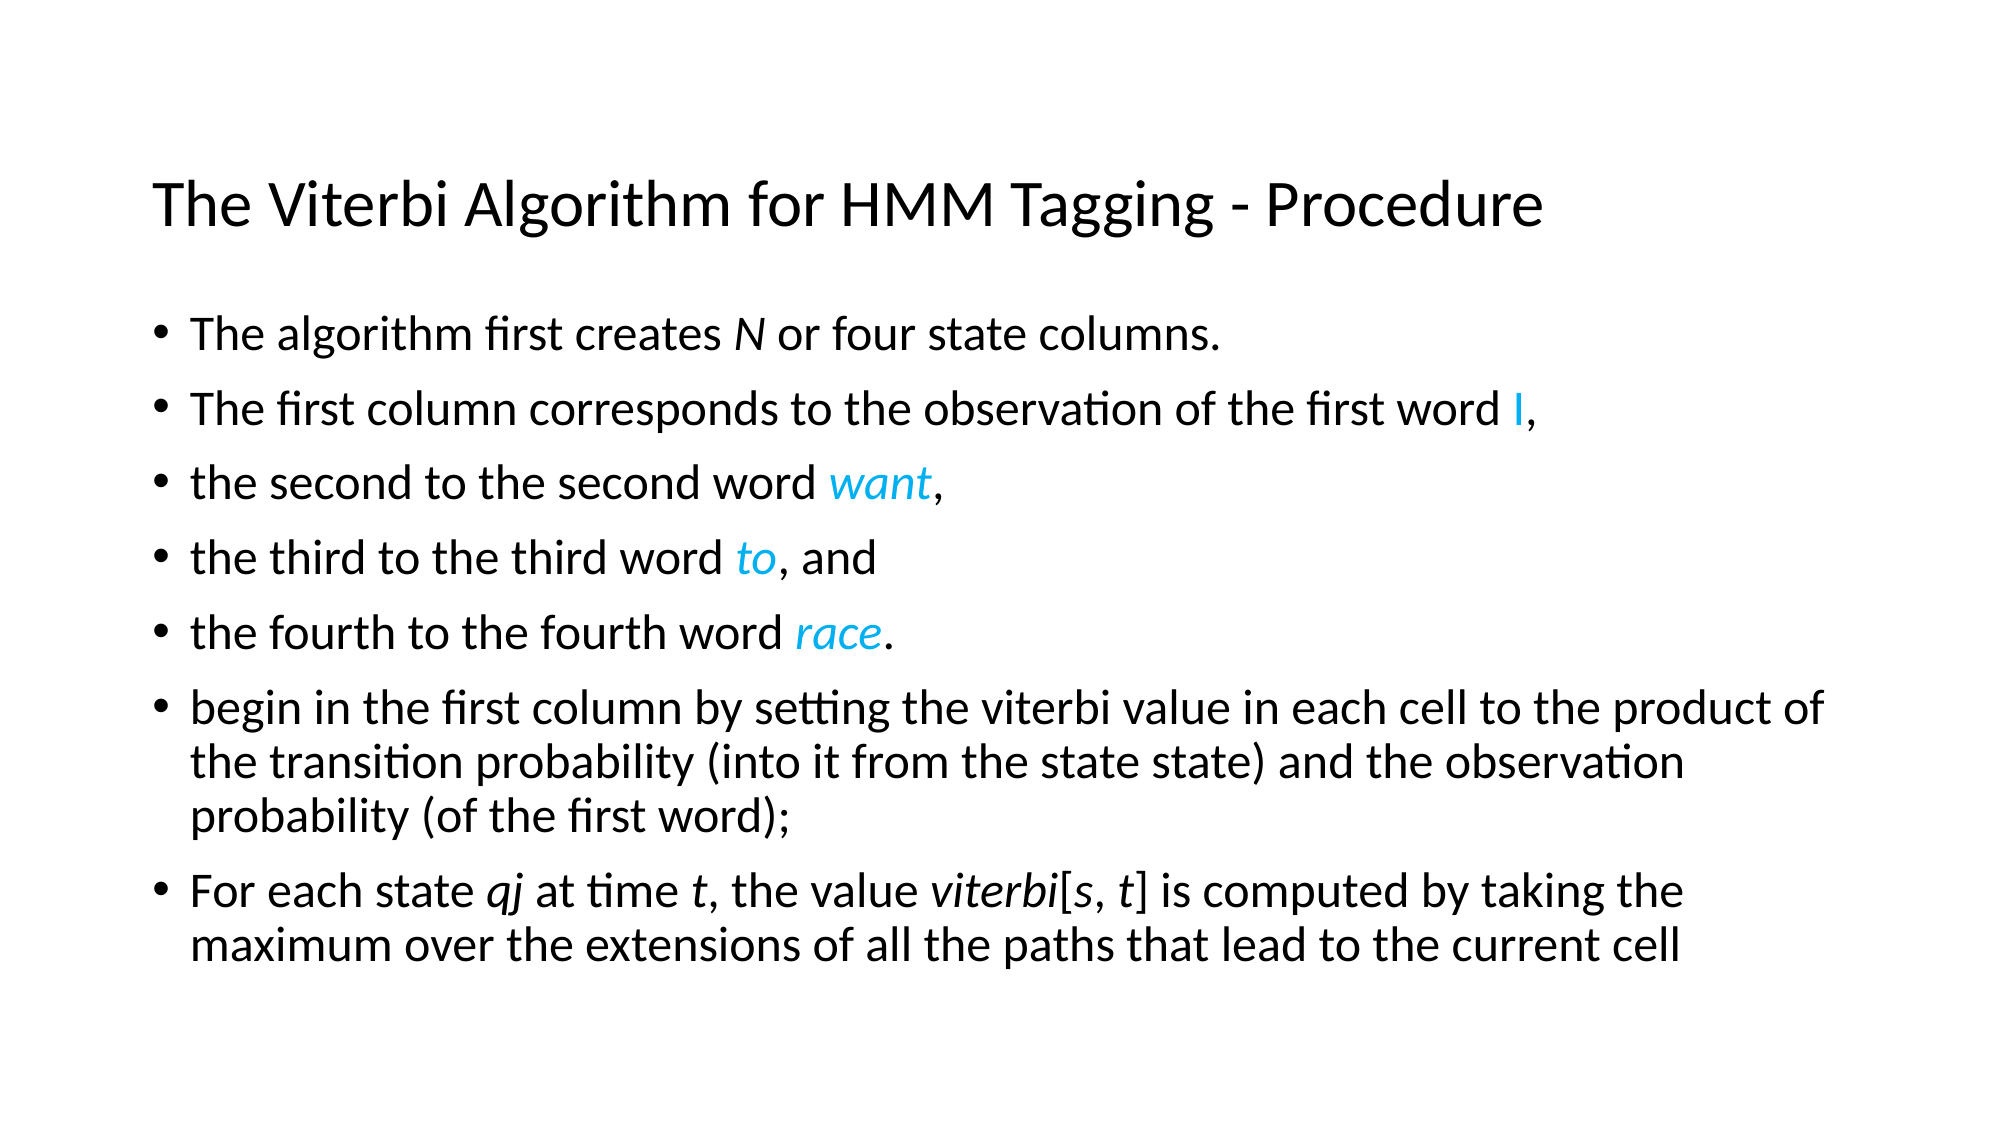

# The Viterbi Algorithm for HMM Tagging - Procedure
The algorithm first creates N or four state columns.
The first column corresponds to the observation of the first word I,
the second to the second word want,
the third to the third word to, and
the fourth to the fourth word race.
begin in the first column by setting the viterbi value in each cell to the product of the transition probability (into it from the state state) and the observation probability (of the first word);
For each state qj at time t, the value viterbi[s, t] is computed by taking the maximum over the extensions of all the paths that lead to the current cell